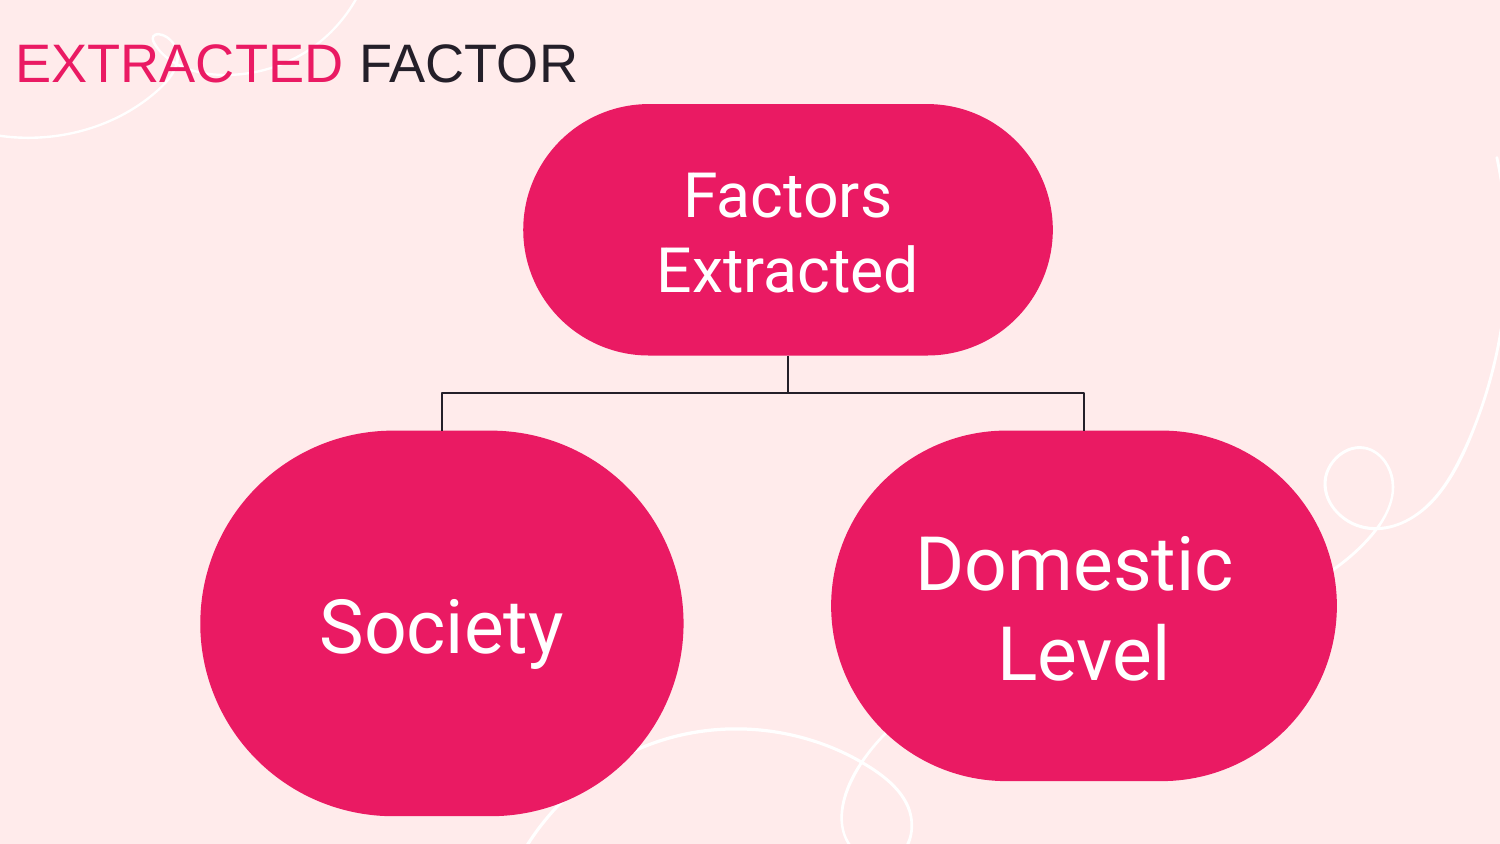

# EXTRACTED FACTOR
Factors Extracted
Domestic  Level
Society